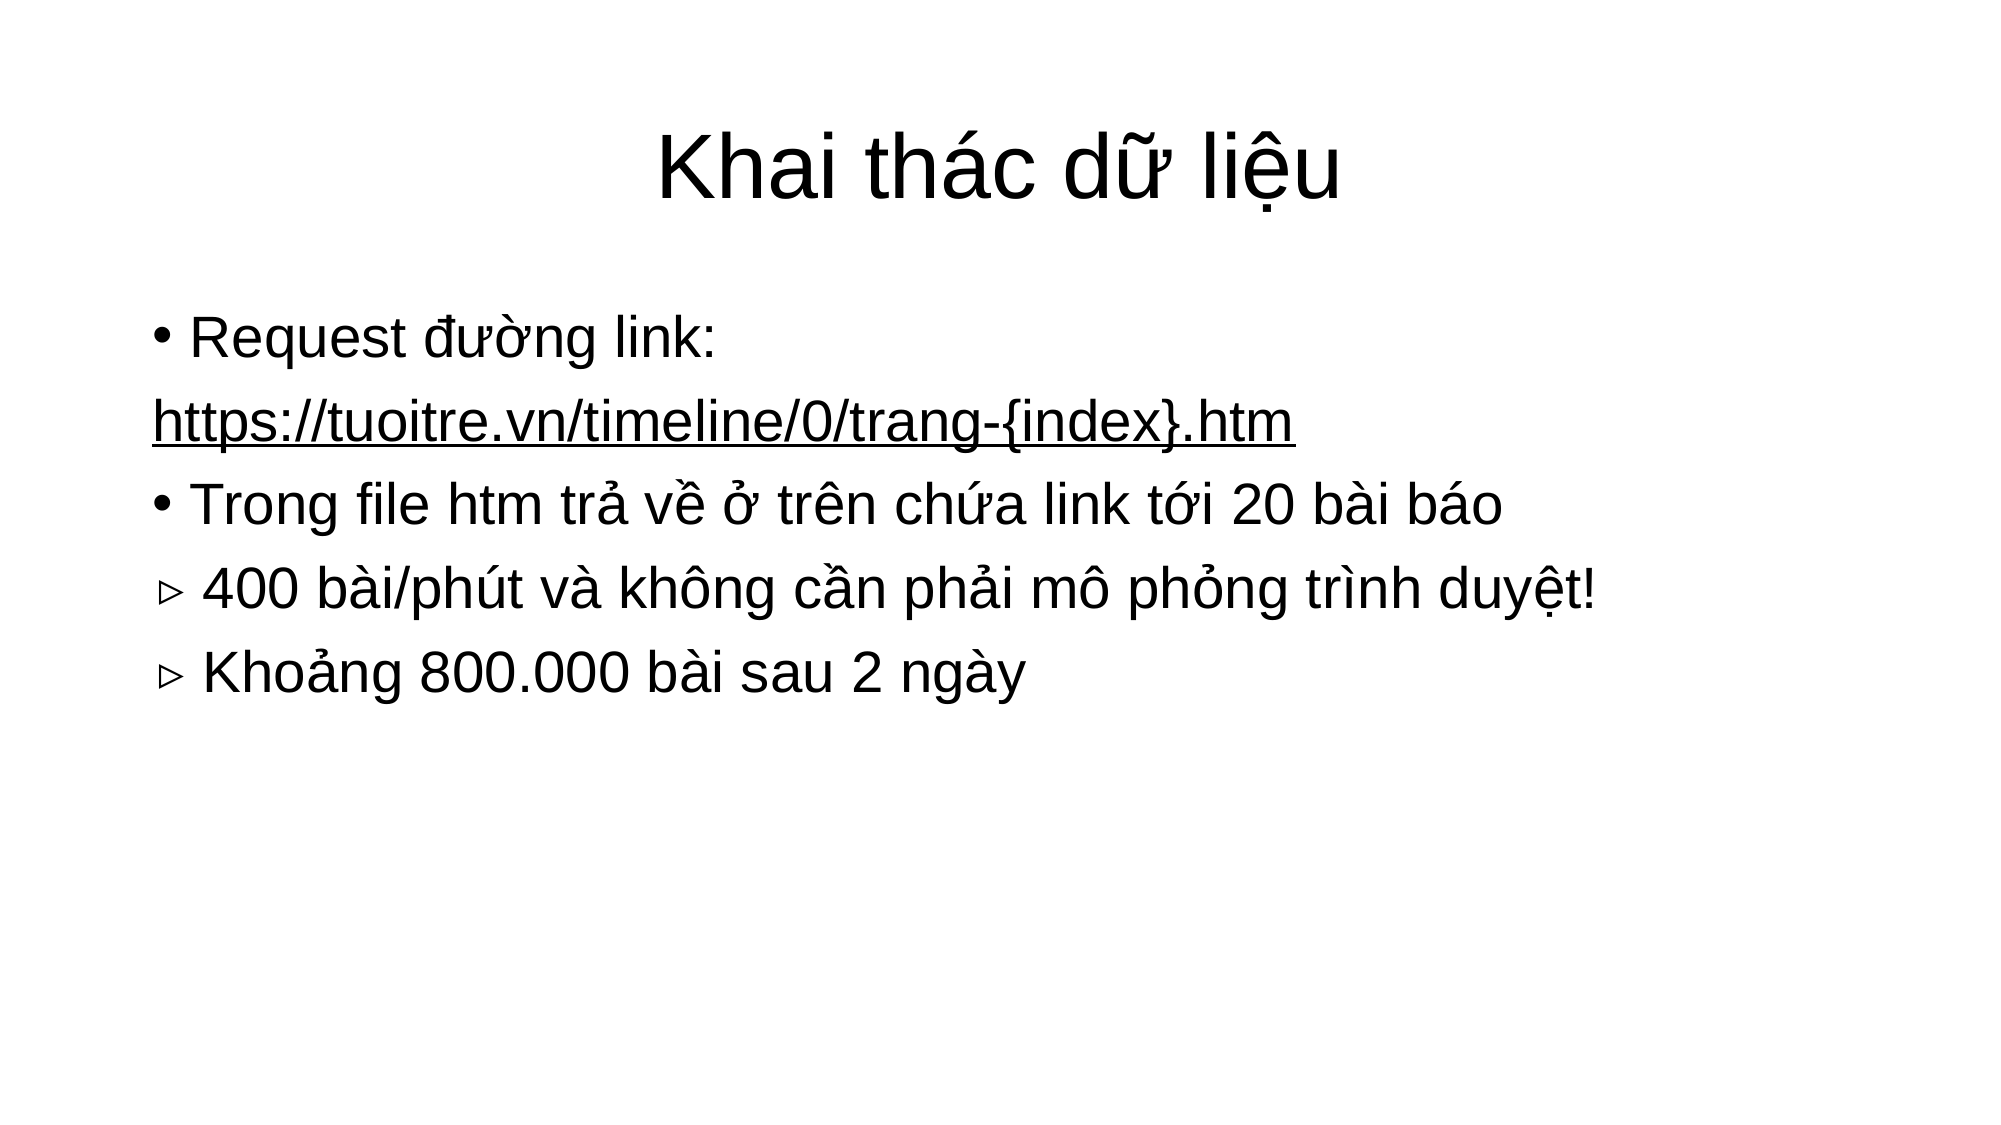

# Khai thác dữ liệu
Request đường link:
https://tuoitre.vn/timeline/0/trang-{index}.htm
Trong file htm trả về ở trên chứa link tới 20 bài báo
▷ 400 bài/phút và không cần phải mô phỏng trình duyệt!
▷ Khoảng 800.000 bài sau 2 ngày